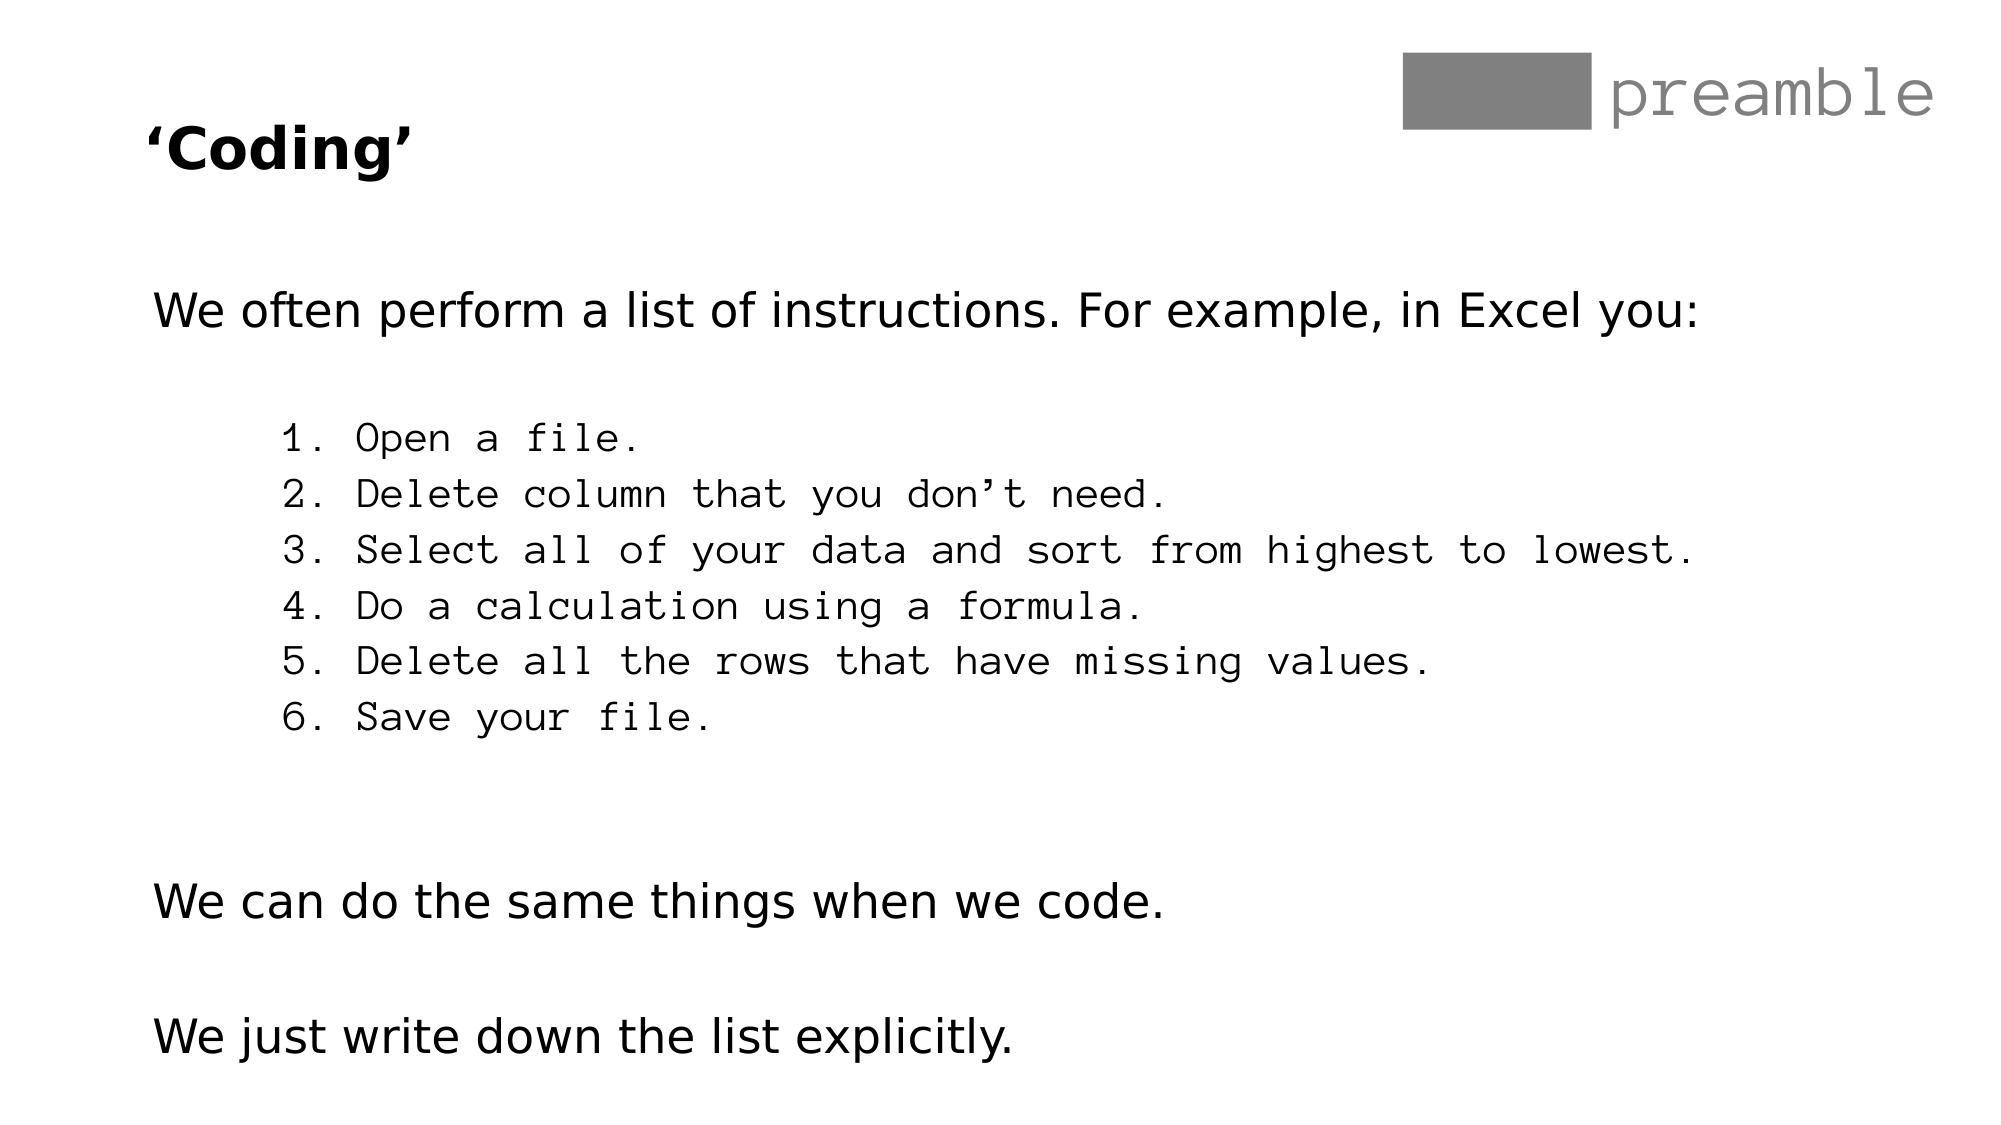

preamble

‘Coding’
We often perform a list of instructions. For example, in Excel you:

Open a file.
Delete column that you don’t need.
Select all of your data and sort from highest to lowest.
Do a calculation using a formula.
Delete all the rows that have missing values.
Save your file.

We can do the same things when we code.

We just write down the list explicitly.